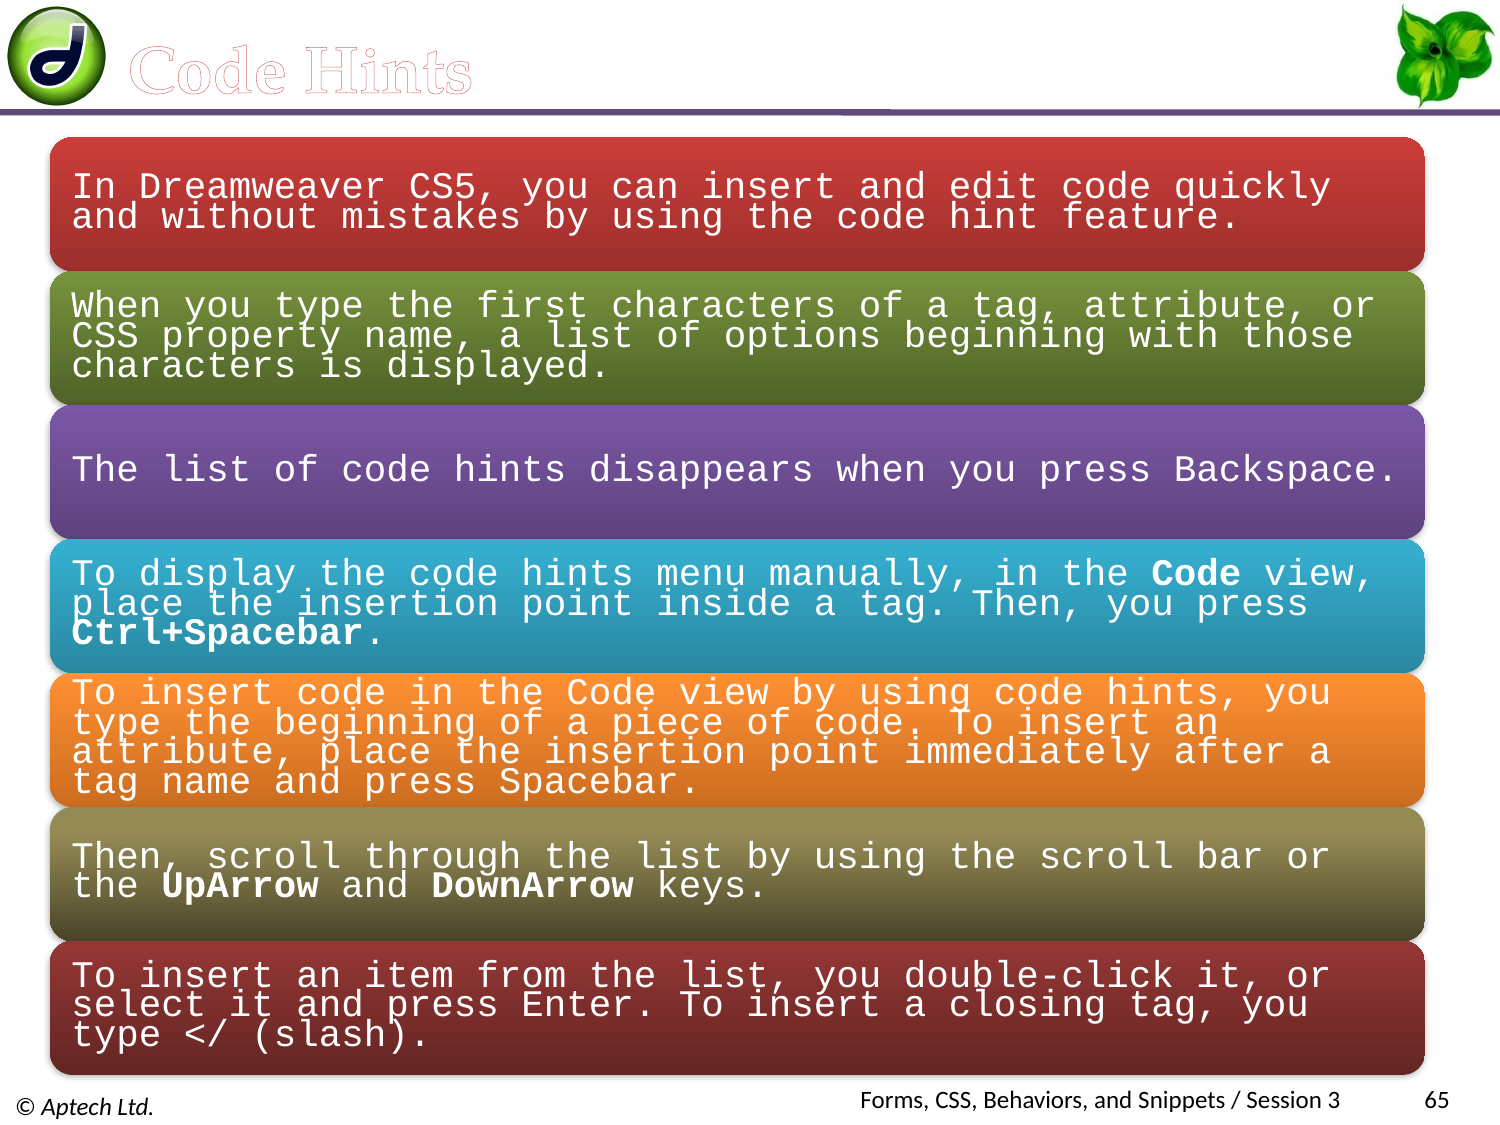

# Code Hints
In Dreamweaver CS5, you can insert and edit code quickly and without mistakes by using the code hint feature.
When you type the first characters of a tag, attribute, or CSS property name, a list of options beginning with those characters is displayed.
The list of code hints disappears when you press Backspace.
To display the code hints menu manually, in the Code view, place the insertion point inside a tag. Then, you press Ctrl+Spacebar.
To insert an item from the list, you double-click it, or select it and press Enter. To insert a closing tag, you type </ (slash).
To insert code in the Code view by using code hints, you type the beginning of a piece of code. To insert an attribute, place the insertion point immediately after a tag name and press Spacebar.
Then, scroll through the list by using the scroll bar or the UpArrow and DownArrow keys.
Forms, CSS, Behaviors, and Snippets / Session 3
65